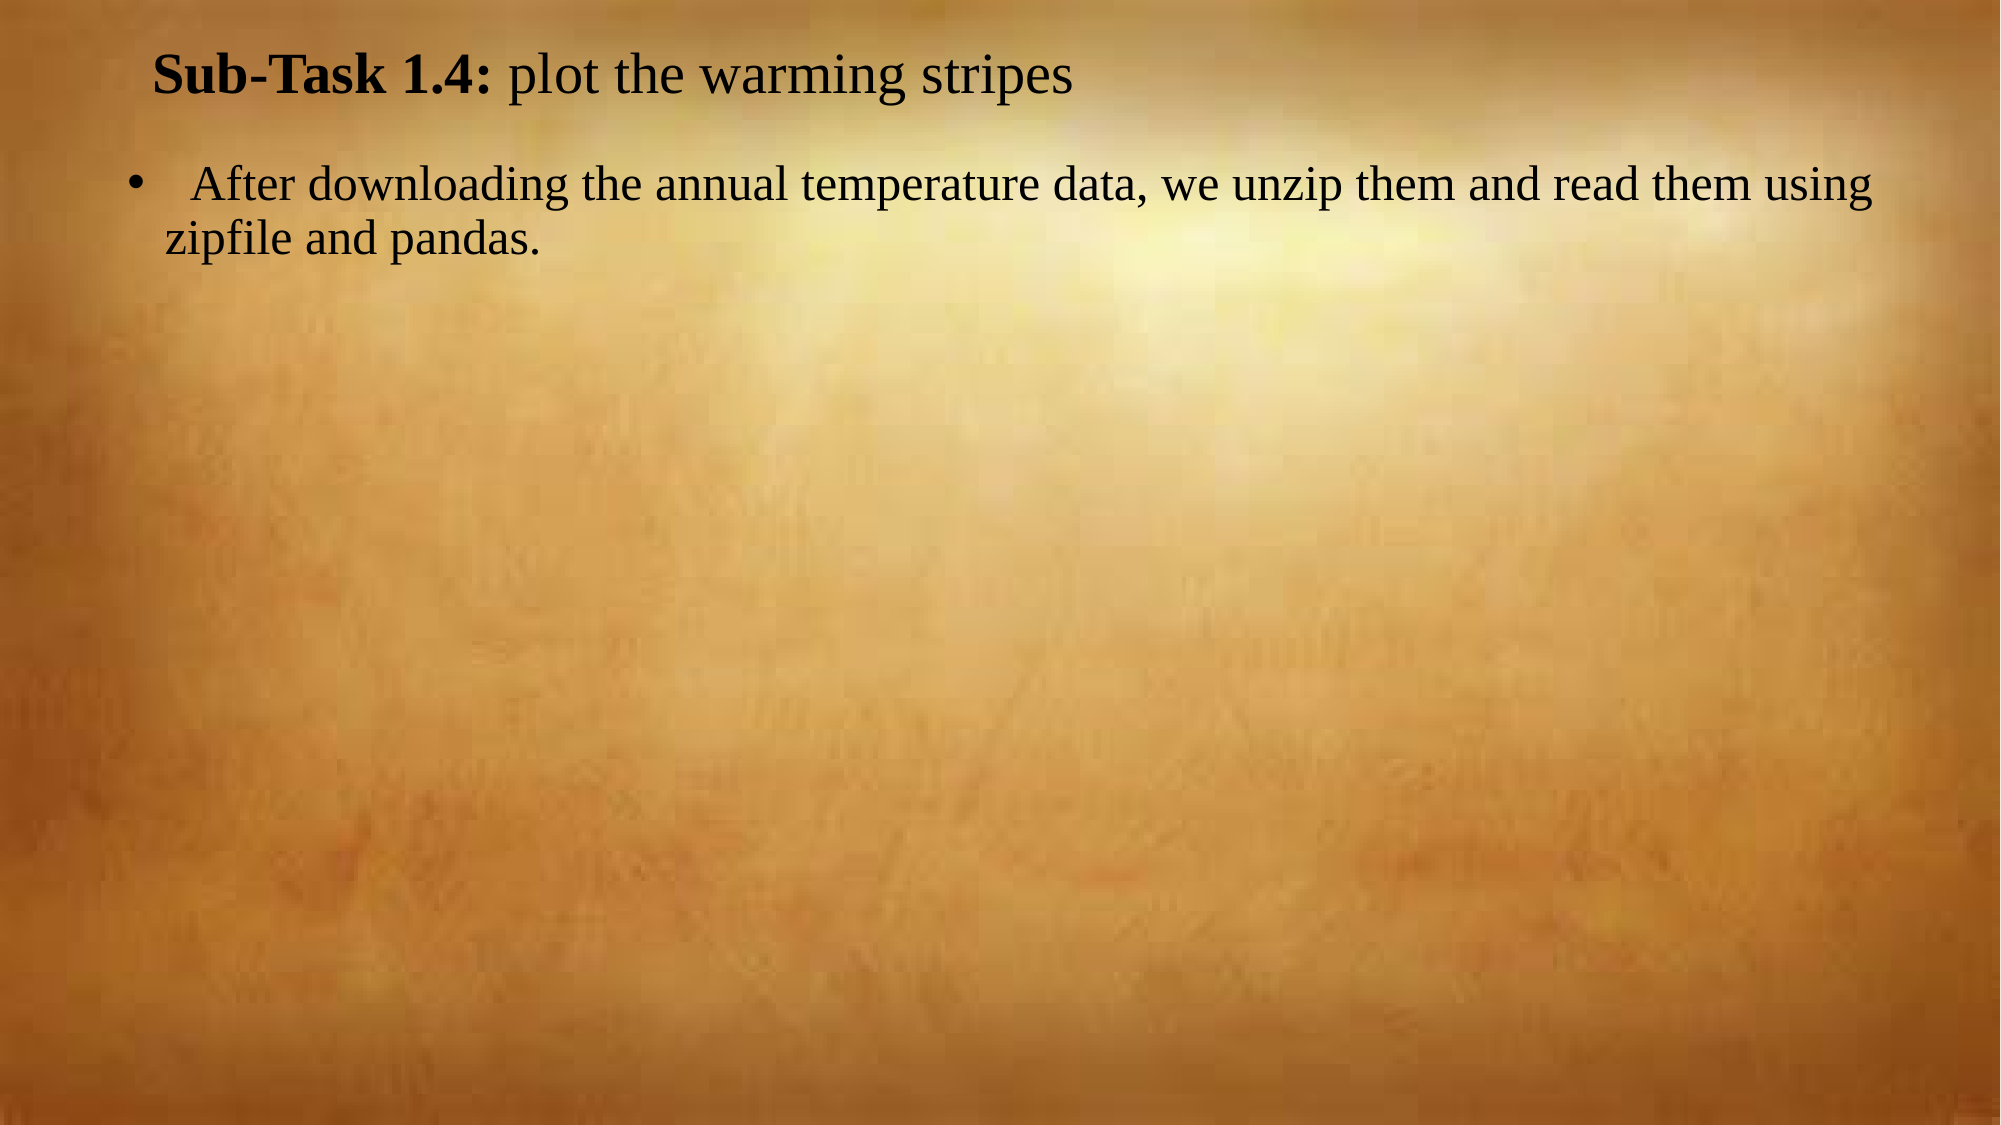

# Sub-Task 1.4: plot the warming stripes
  After downloading the annual temperature data, we unzip them and read them using zipfile and pandas.